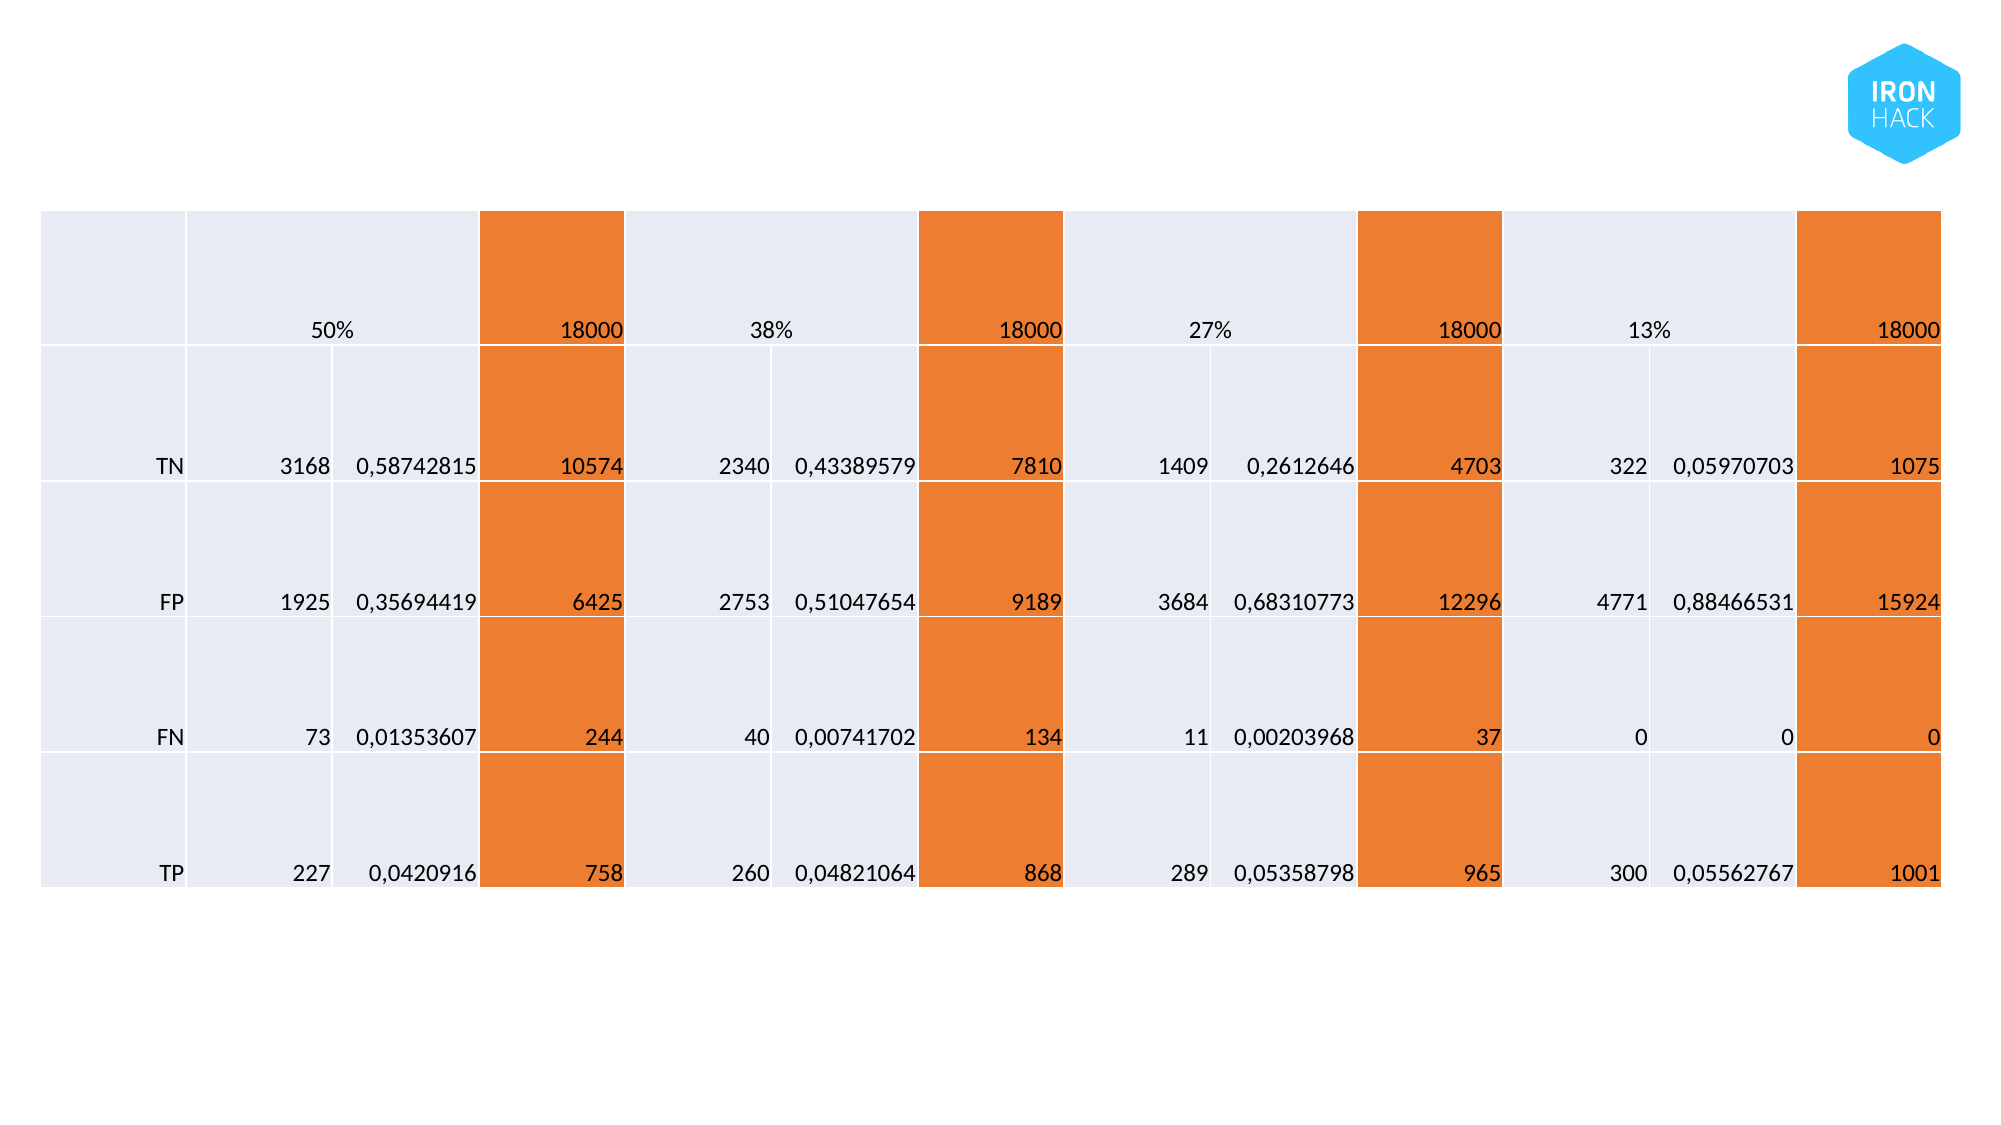

#
|  | 50% |  | 18000 | 38% |  | 18000 | 27% |  | 18000 | 13% |  | 18000 |
| --- | --- | --- | --- | --- | --- | --- | --- | --- | --- | --- | --- | --- |
| TN | 3168 | 0,58742815 | 10574 | 2340 | 0,43389579 | 7810 | 1409 | 0,2612646 | 4703 | 322 | 0,05970703 | 1075 |
| FP | 1925 | 0,35694419 | 6425 | 2753 | 0,51047654 | 9189 | 3684 | 0,68310773 | 12296 | 4771 | 0,88466531 | 15924 |
| FN | 73 | 0,01353607 | 244 | 40 | 0,00741702 | 134 | 11 | 0,00203968 | 37 | 0 | 0 | 0 |
| TP | 227 | 0,0420916 | 758 | 260 | 0,04821064 | 868 | 289 | 0,05358798 | 965 | 300 | 0,05562767 | 1001 |